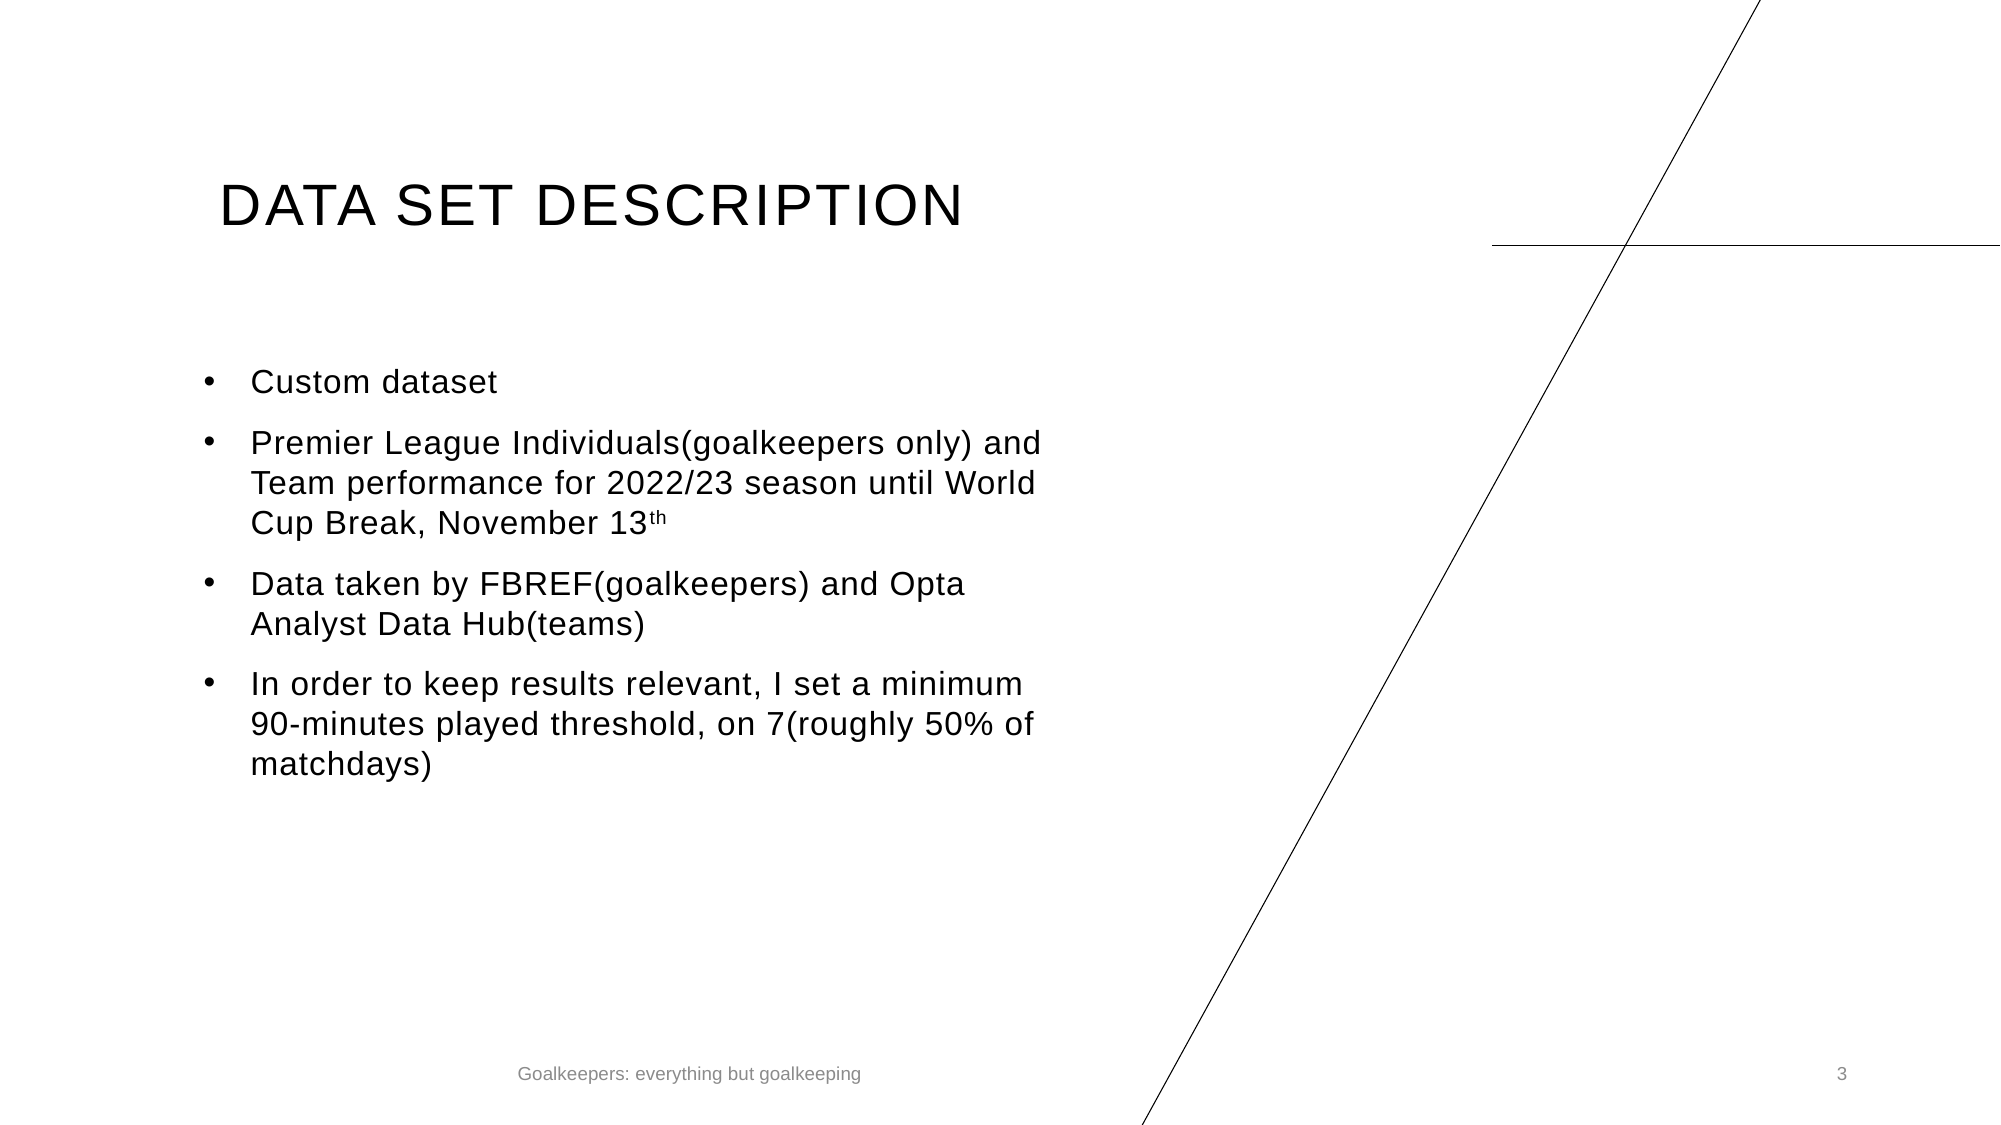

# Data set description
Custom dataset
Premier League Individuals(goalkeepers only) and Team performance for 2022/23 season until World Cup Break, November 13th
Data taken by FBREF(goalkeepers) and Opta Analyst Data Hub(teams)
In order to keep results relevant, I set a minimum 90-minutes played threshold, on 7(roughly 50% of matchdays)

Goalkeepers: everything but goalkeeping
3